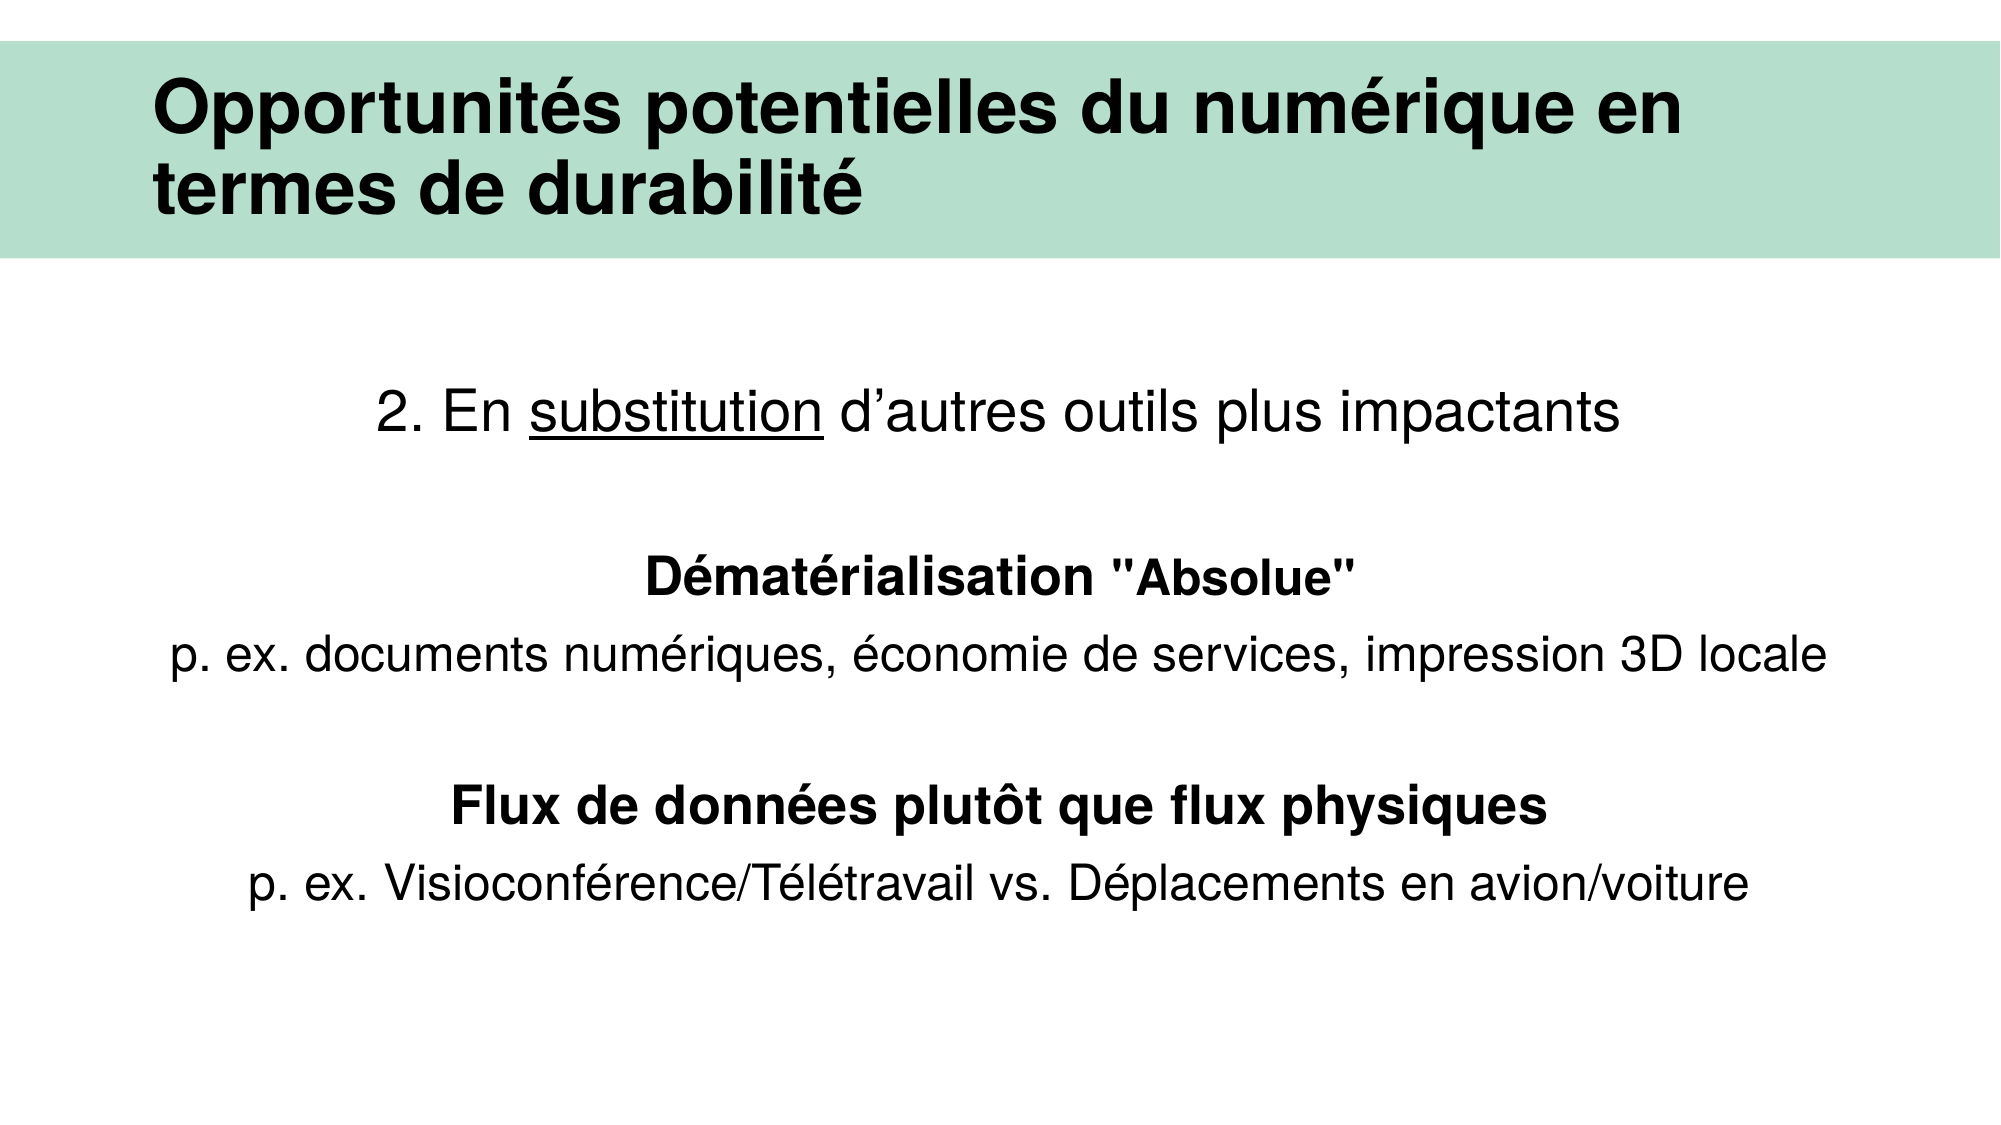

# Opportunités potentielles du numérique en termes de durabilité
2. En substitution d’autres outils plus impactants

Dématérialisation "Absolue"
p. ex. documents numériques, économie de services, impression 3D locale

Flux de données plutôt que flux physiques
p. ex. Visioconférence/Télétravail vs. Déplacements en avion/voiture